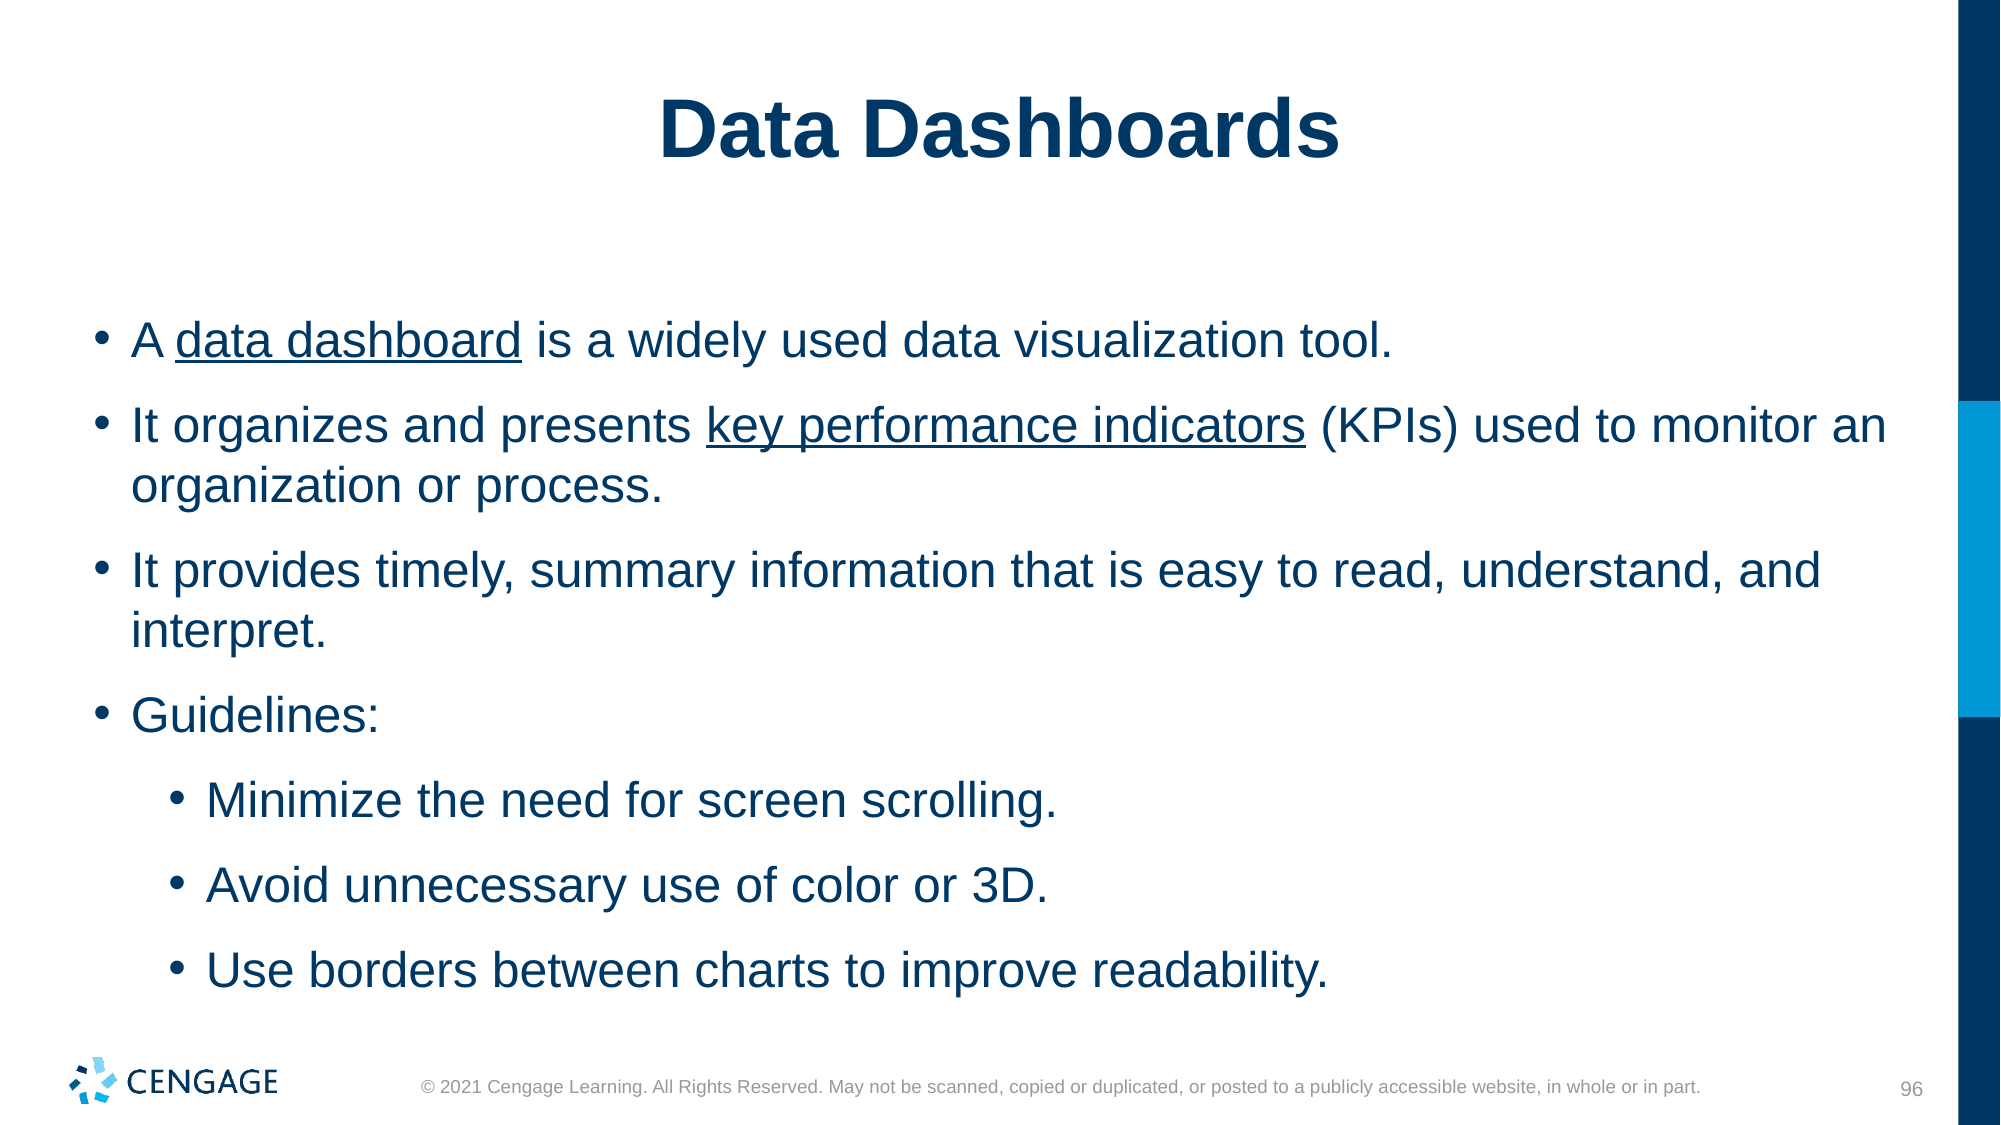

# Data Dashboards
A data dashboard is a widely used data visualization tool.
It organizes and presents key performance indicators (KPIs) used to monitor an organization or process.
It provides timely, summary information that is easy to read, understand, and interpret.
Guidelines:
Minimize the need for screen scrolling.
Avoid unnecessary use of color or 3D.
Use borders between charts to improve readability.